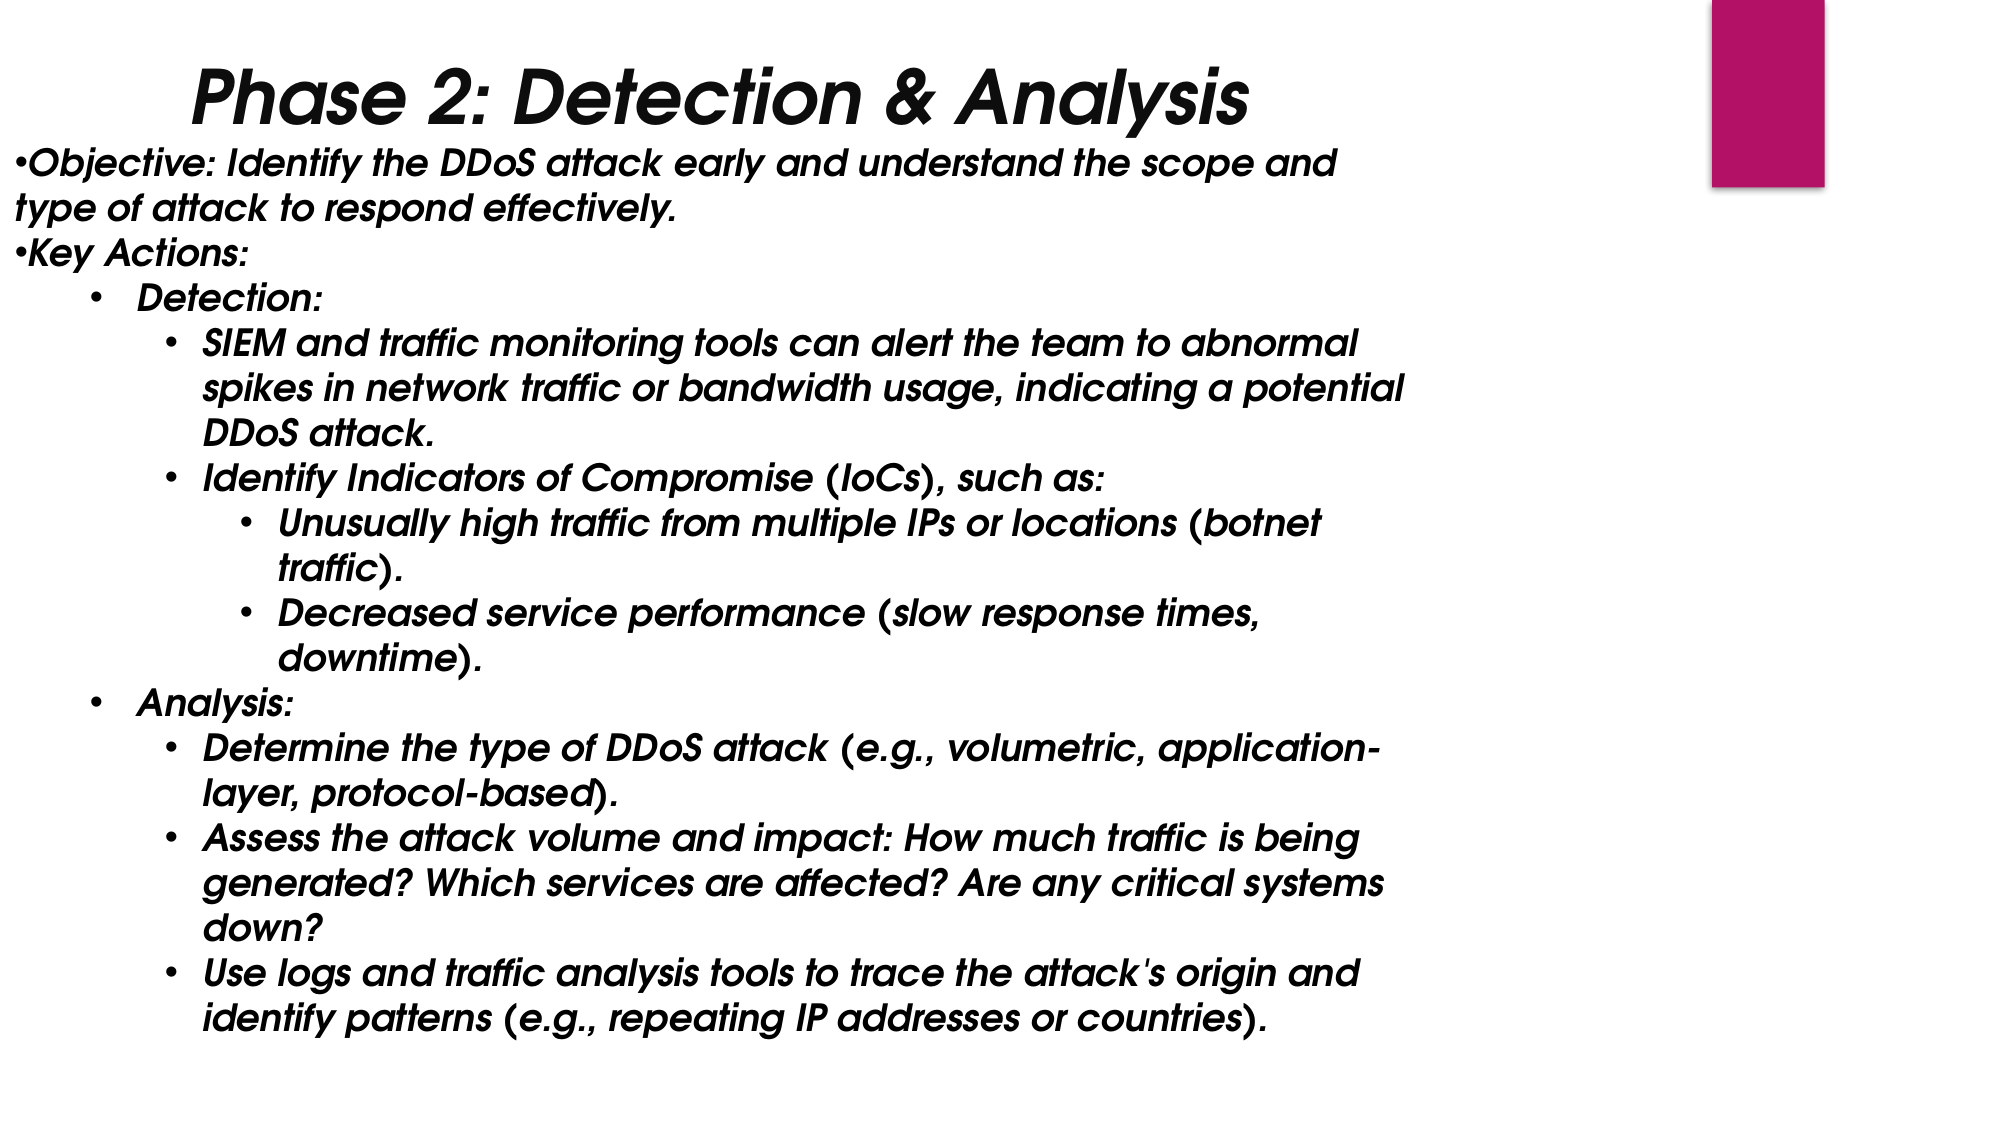

Phase 2: Detection & Analysis
Objective: Identify the DDoS attack early and understand the scope and type of attack to respond effectively.
Key Actions:
Detection:
SIEM and traffic monitoring tools can alert the team to abnormal spikes in network traffic or bandwidth usage, indicating a potential DDoS attack.
Identify Indicators of Compromise (IoCs), such as:
Unusually high traffic from multiple IPs or locations (botnet traffic).
Decreased service performance (slow response times, downtime).
Analysis:
Determine the type of DDoS attack (e.g., volumetric, application-layer, protocol-based).
Assess the attack volume and impact: How much traffic is being generated? Which services are affected? Are any critical systems down?
Use logs and traffic analysis tools to trace the attack's origin and identify patterns (e.g., repeating IP addresses or countries).